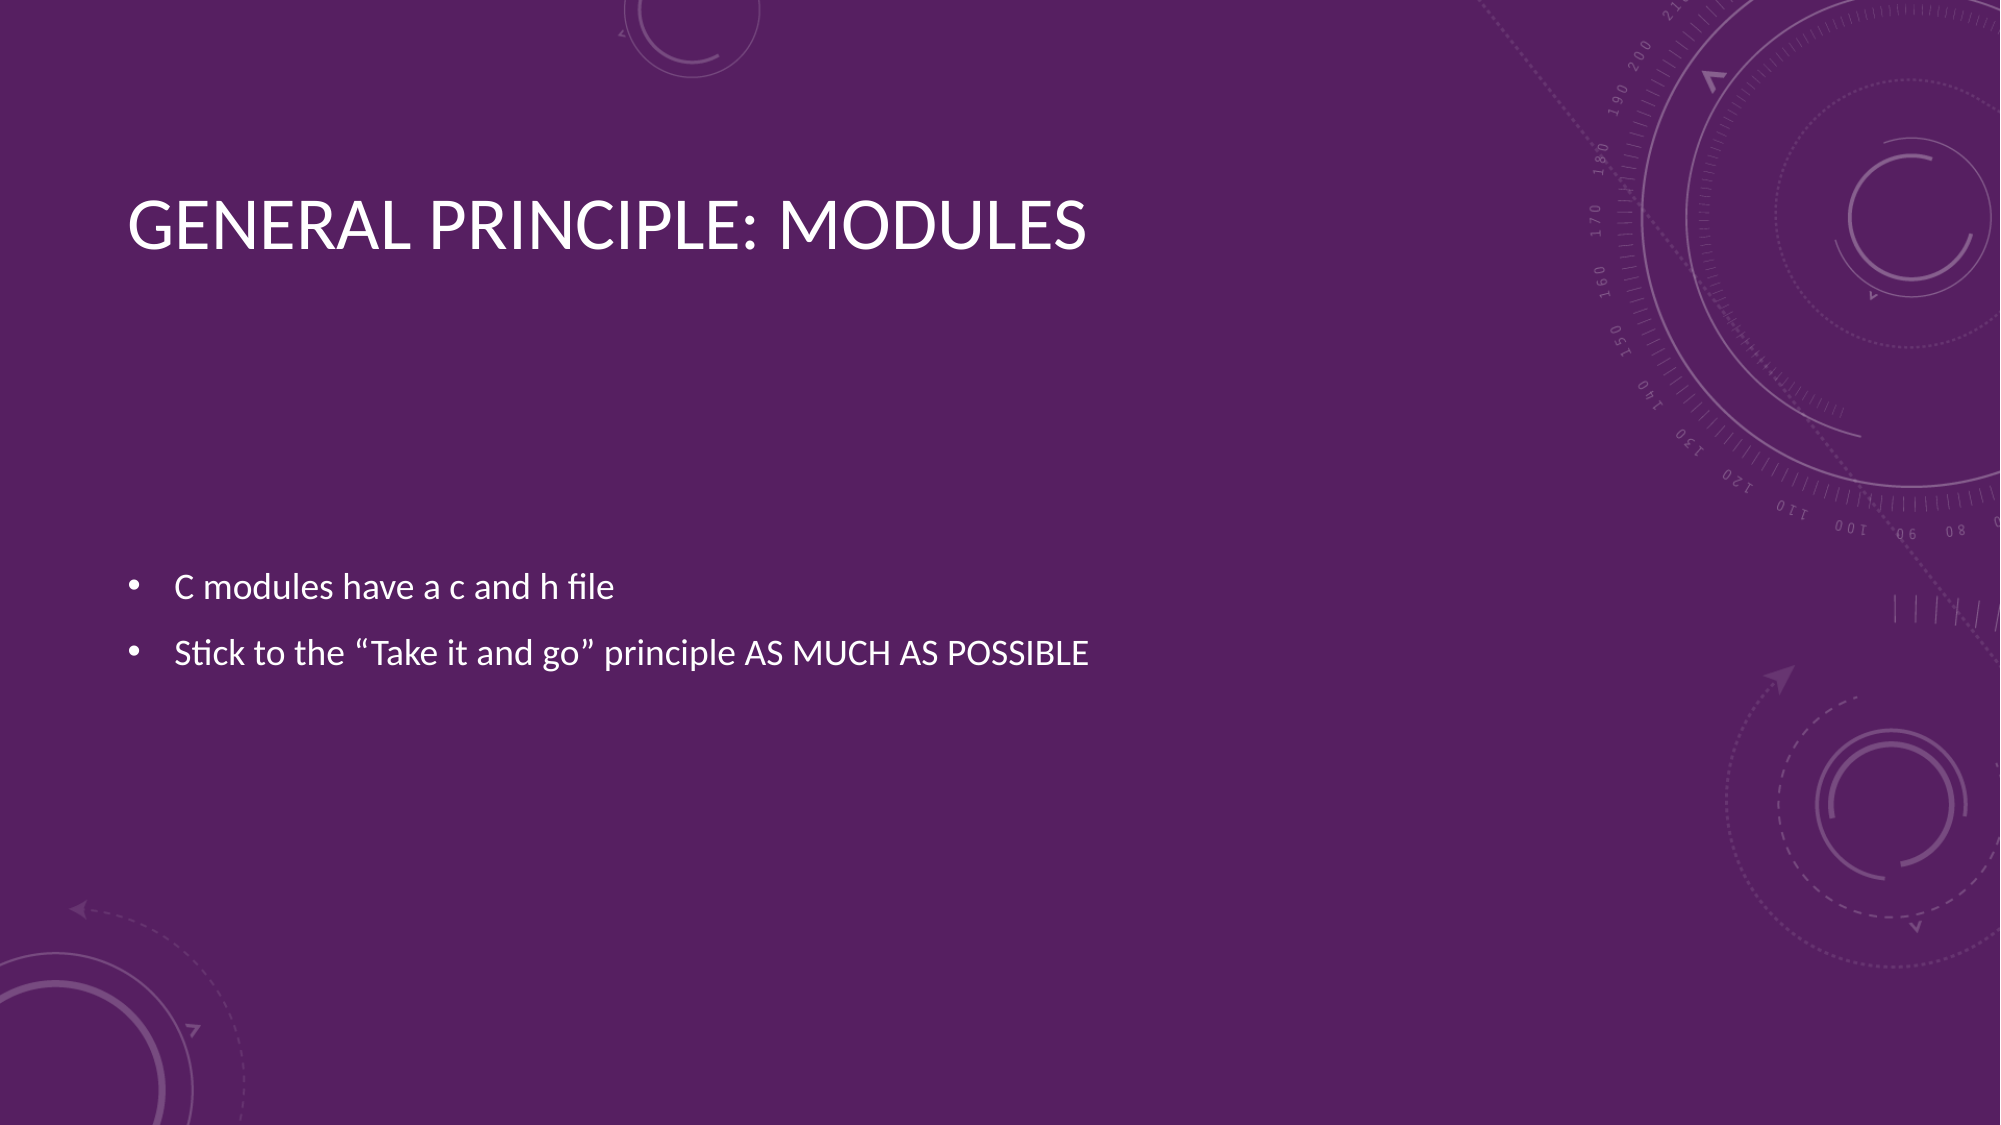

# General principle: Modules
C modules have a c and h file
Stick to the “Take it and go” principle AS MUCH AS POSSIBLE